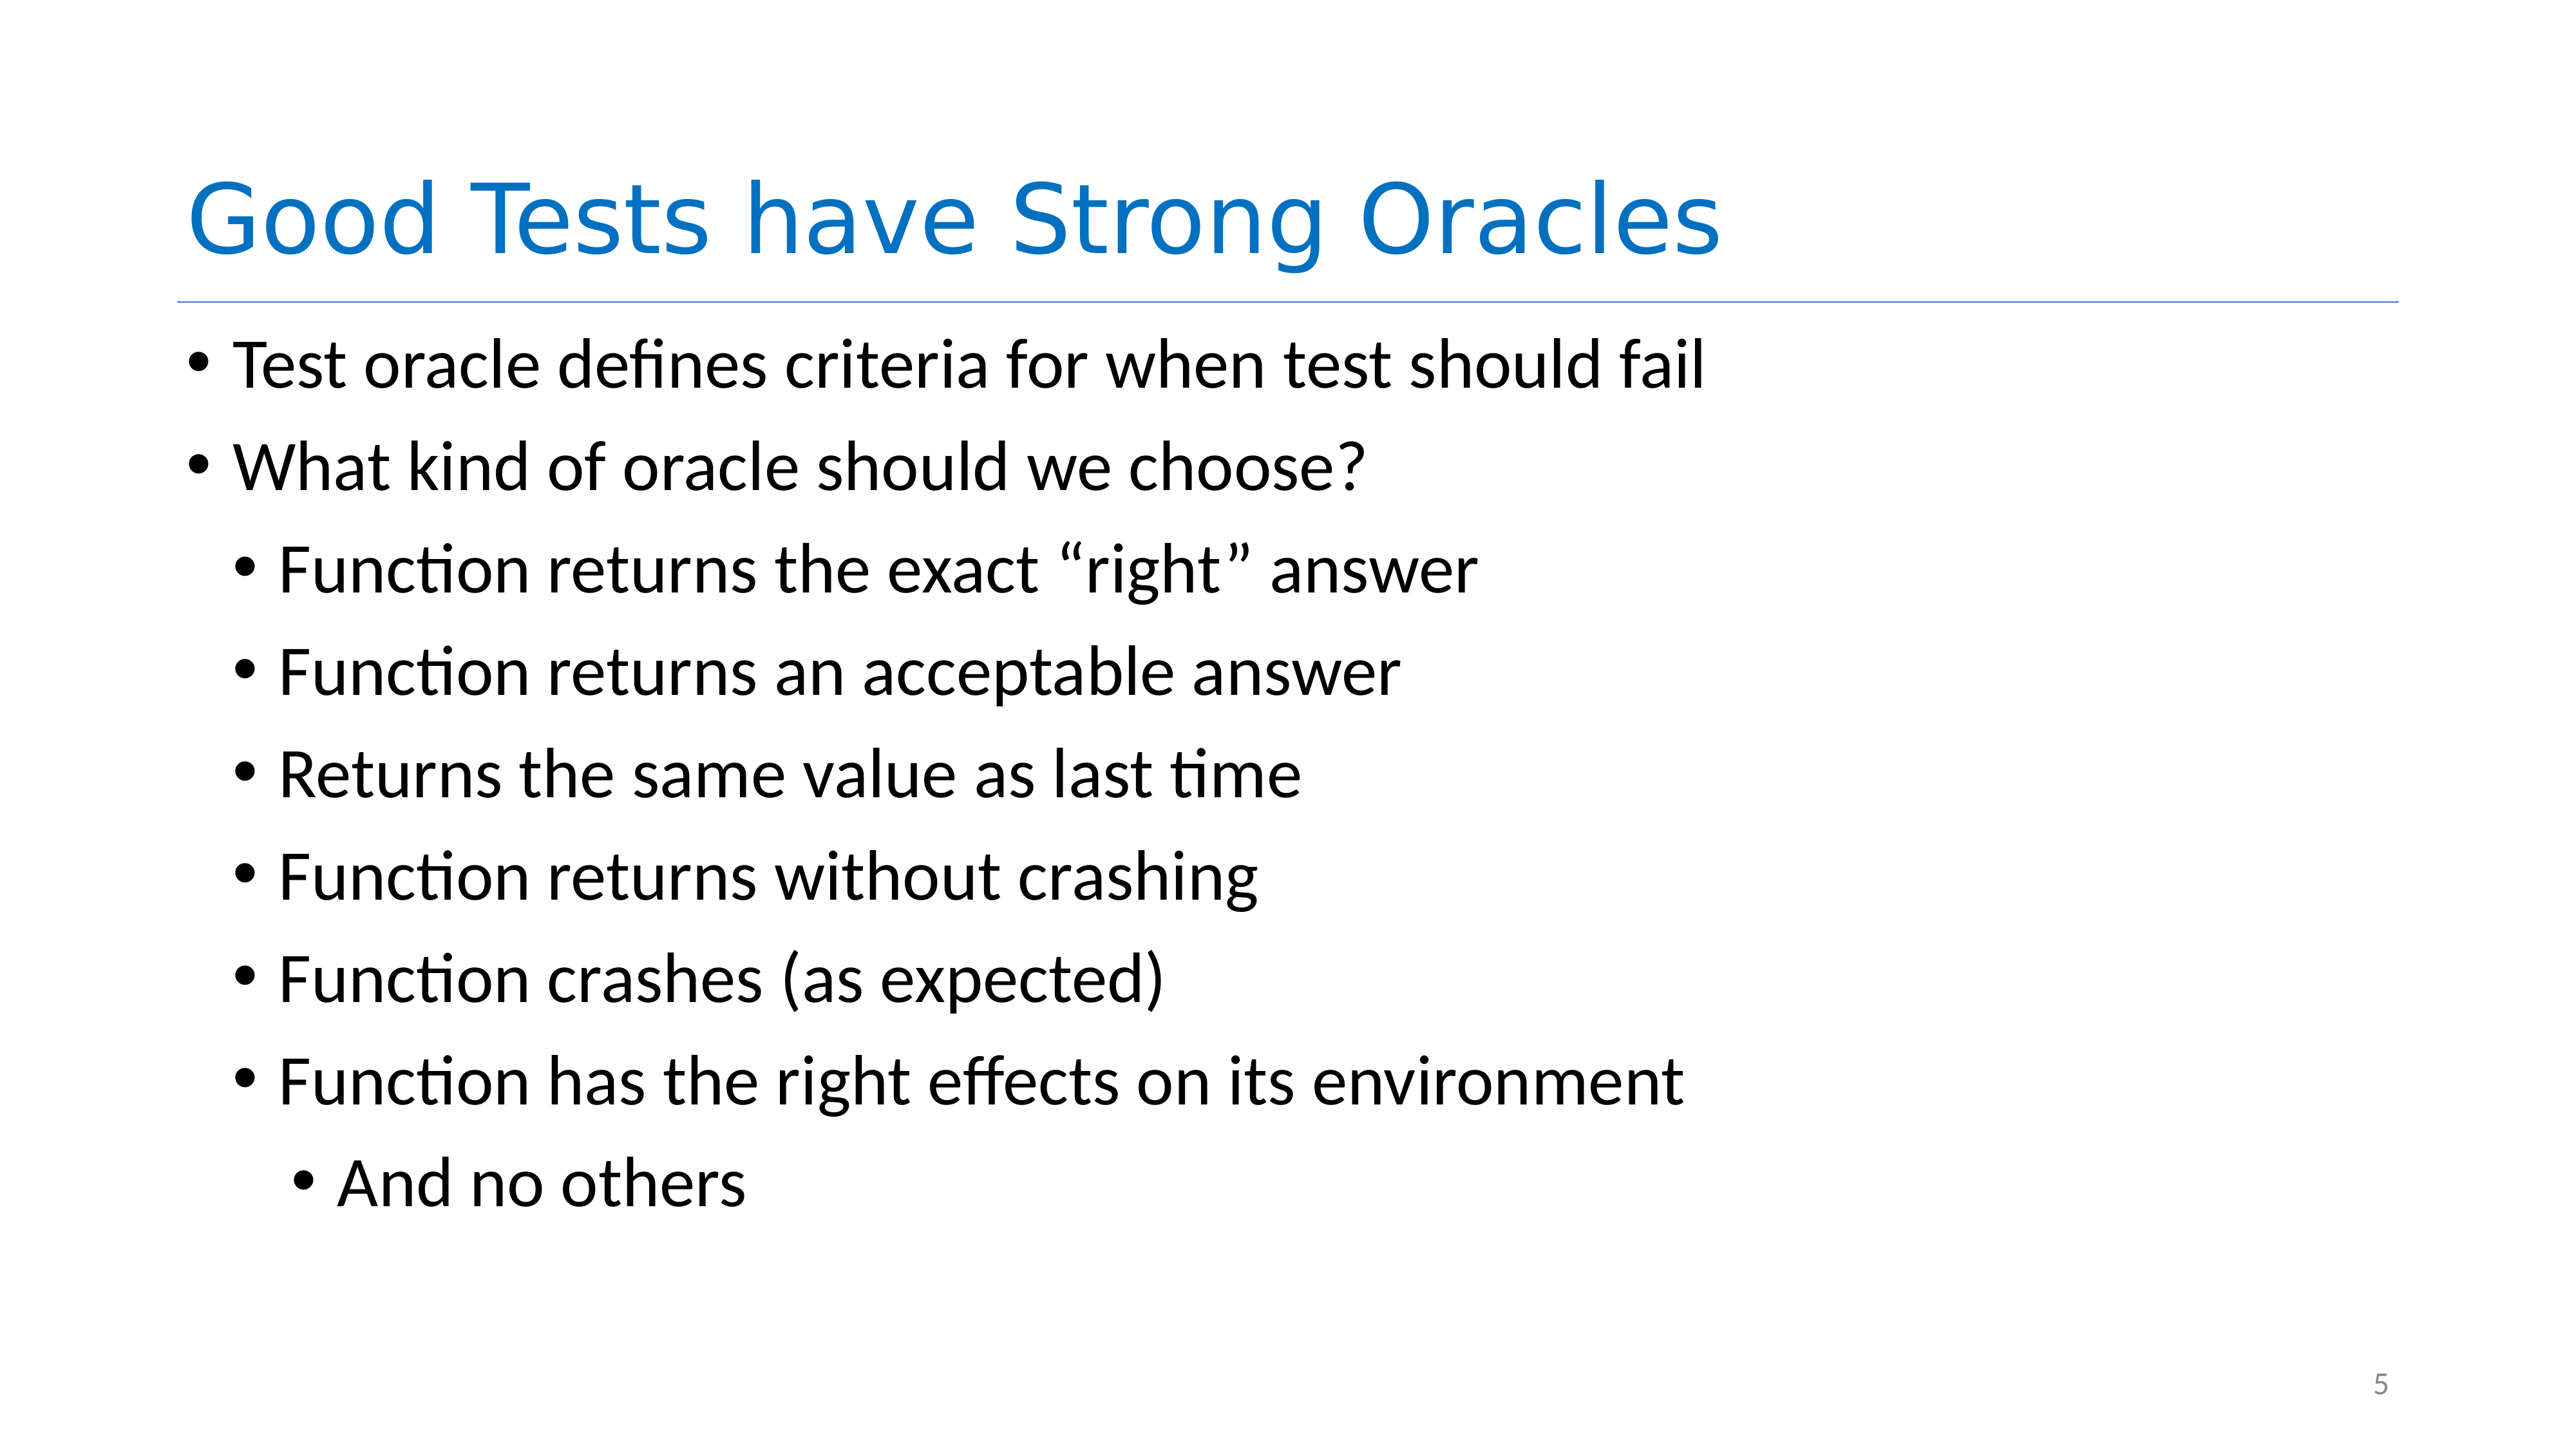

# Good Tests have Strong Oracles
Test oracle defines criteria for when test should fail
What kind of oracle should we choose?
Function returns the exact “right” answer
Function returns an acceptable answer
Returns the same value as last time
Function returns without crashing
Function crashes (as expected)
Function has the right effects on its environment
And no others
5